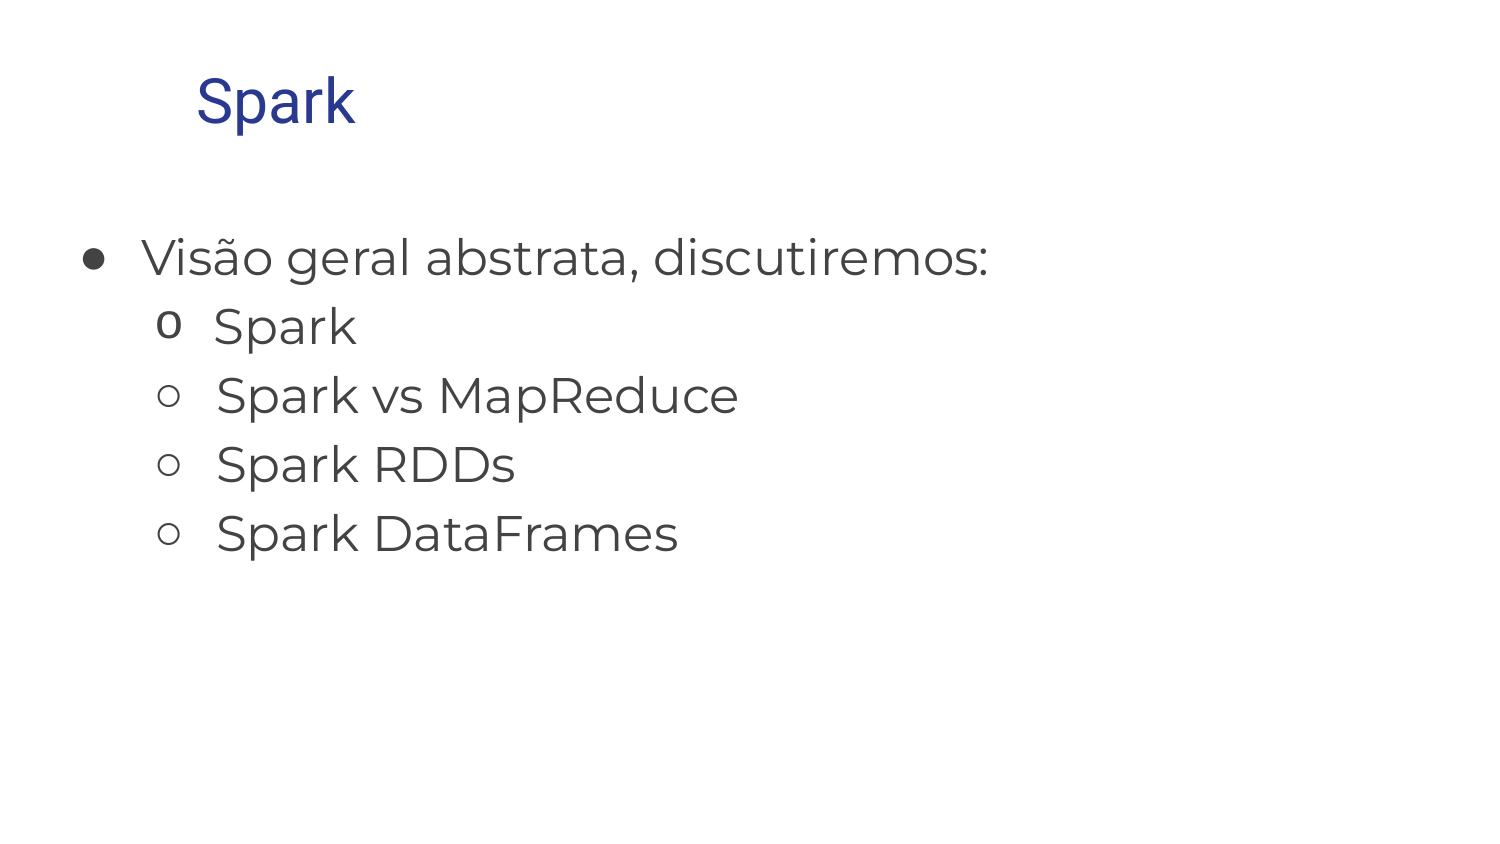

Spark

Visão geral abstrata, discutiremos:
Spark
Spark vs MapReduce
Spark RDDs
Spark DataFrames